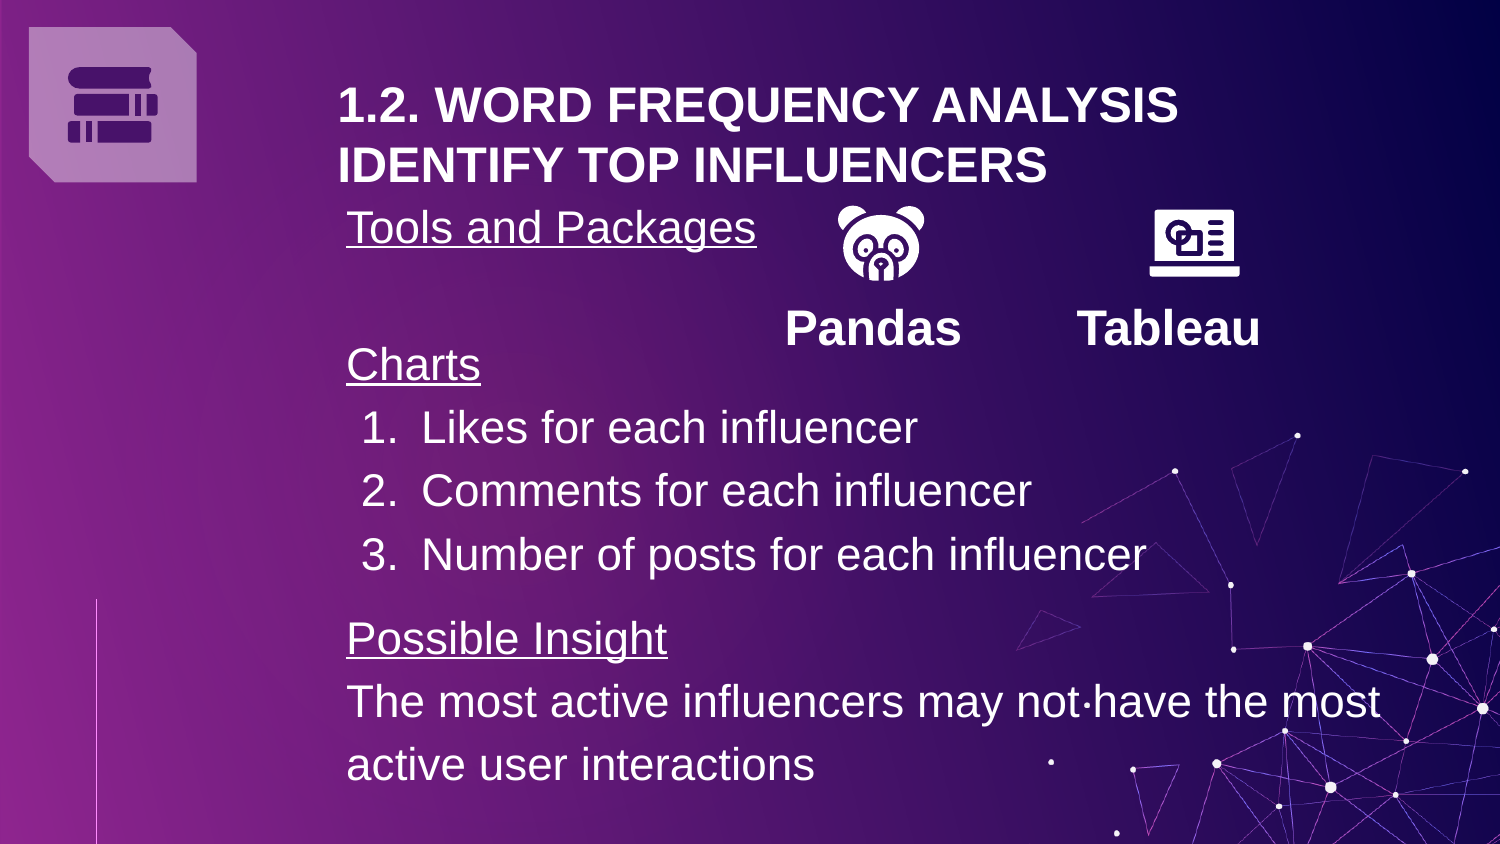

# 1.2. WORD FREQUENCY ANALYSIS
IDENTIFY TOP INFLUENCERS

Tools and Packages

Pandas
Tableau
Charts
Likes for each influencer
Comments for each influencer
Number of posts for each influencer
Possible Insight
The most active influencers may not have the most active user interactions